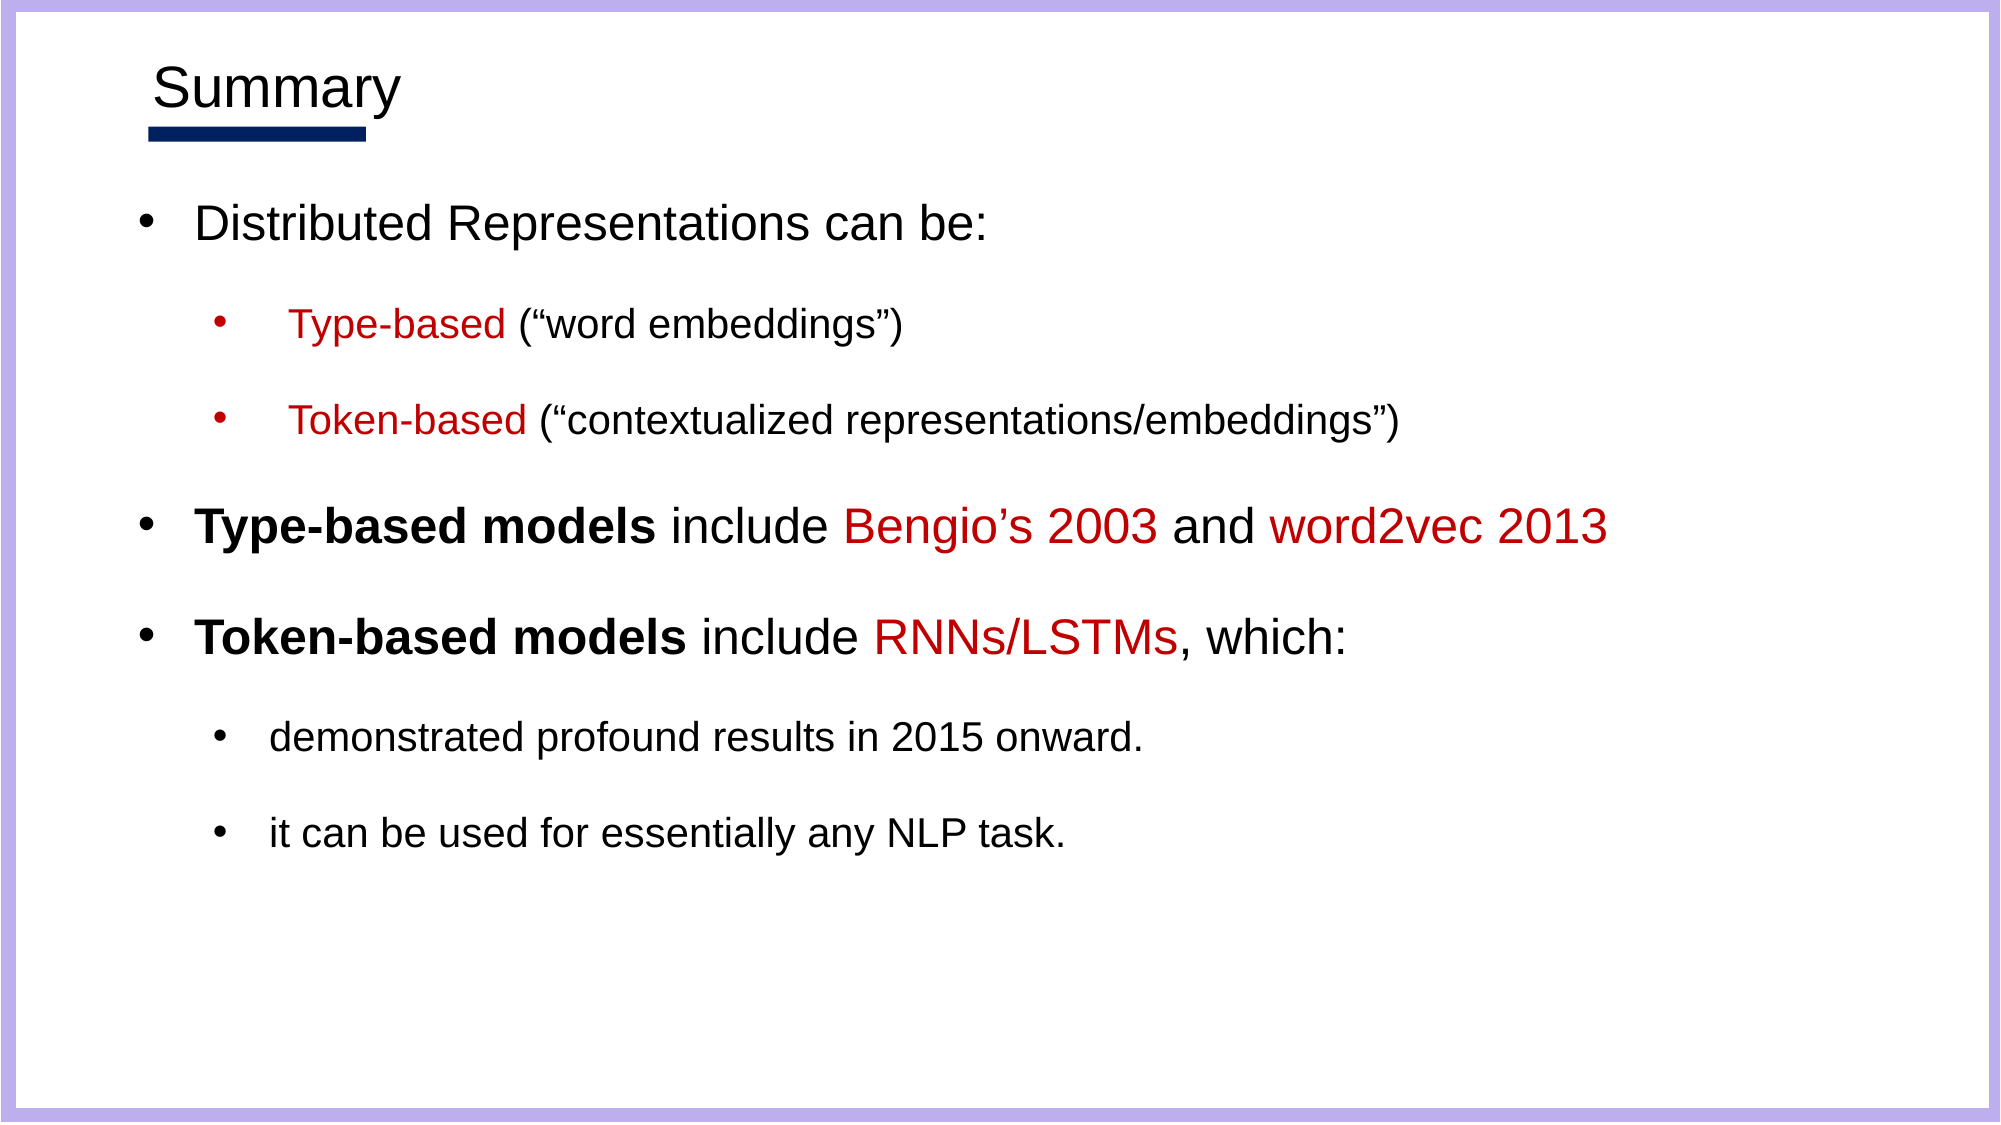

# Summary
Distributed Representations can be:
Type-based (“word embeddings”)
Token-based (“contextualized representations/embeddings”)
Type-based models include Bengio’s 2003 and word2vec 2013
Token-based models include RNNs/LSTMs, which:
demonstrated profound results in 2015 onward.
it can be used for essentially any NLP task.